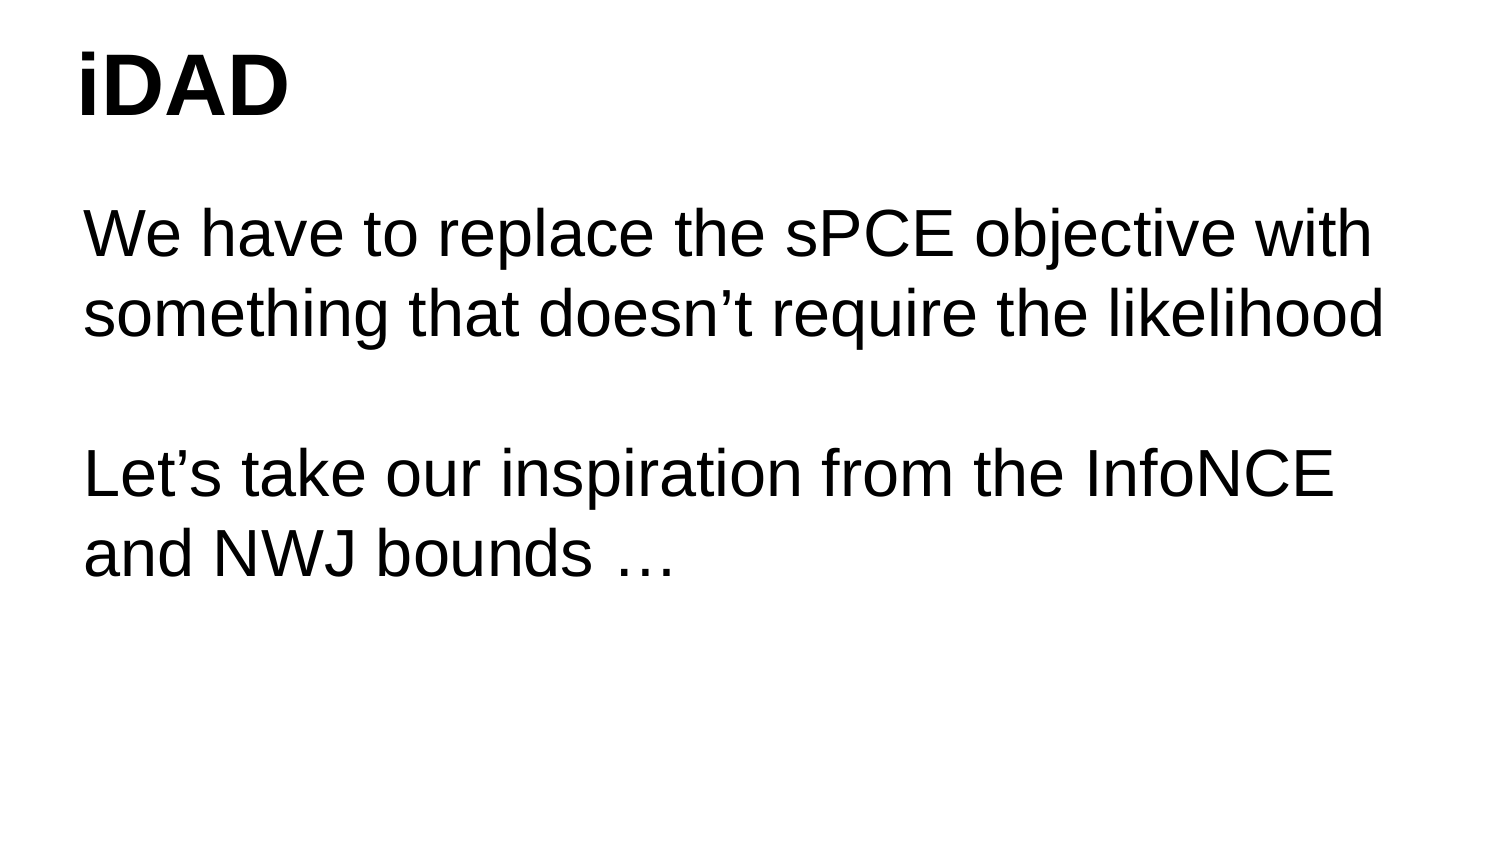

iDAD
We have to replace the sPCE objective with something that doesn’t require the likelihood

Let’s take our inspiration from the InfoNCE and NWJ bounds …